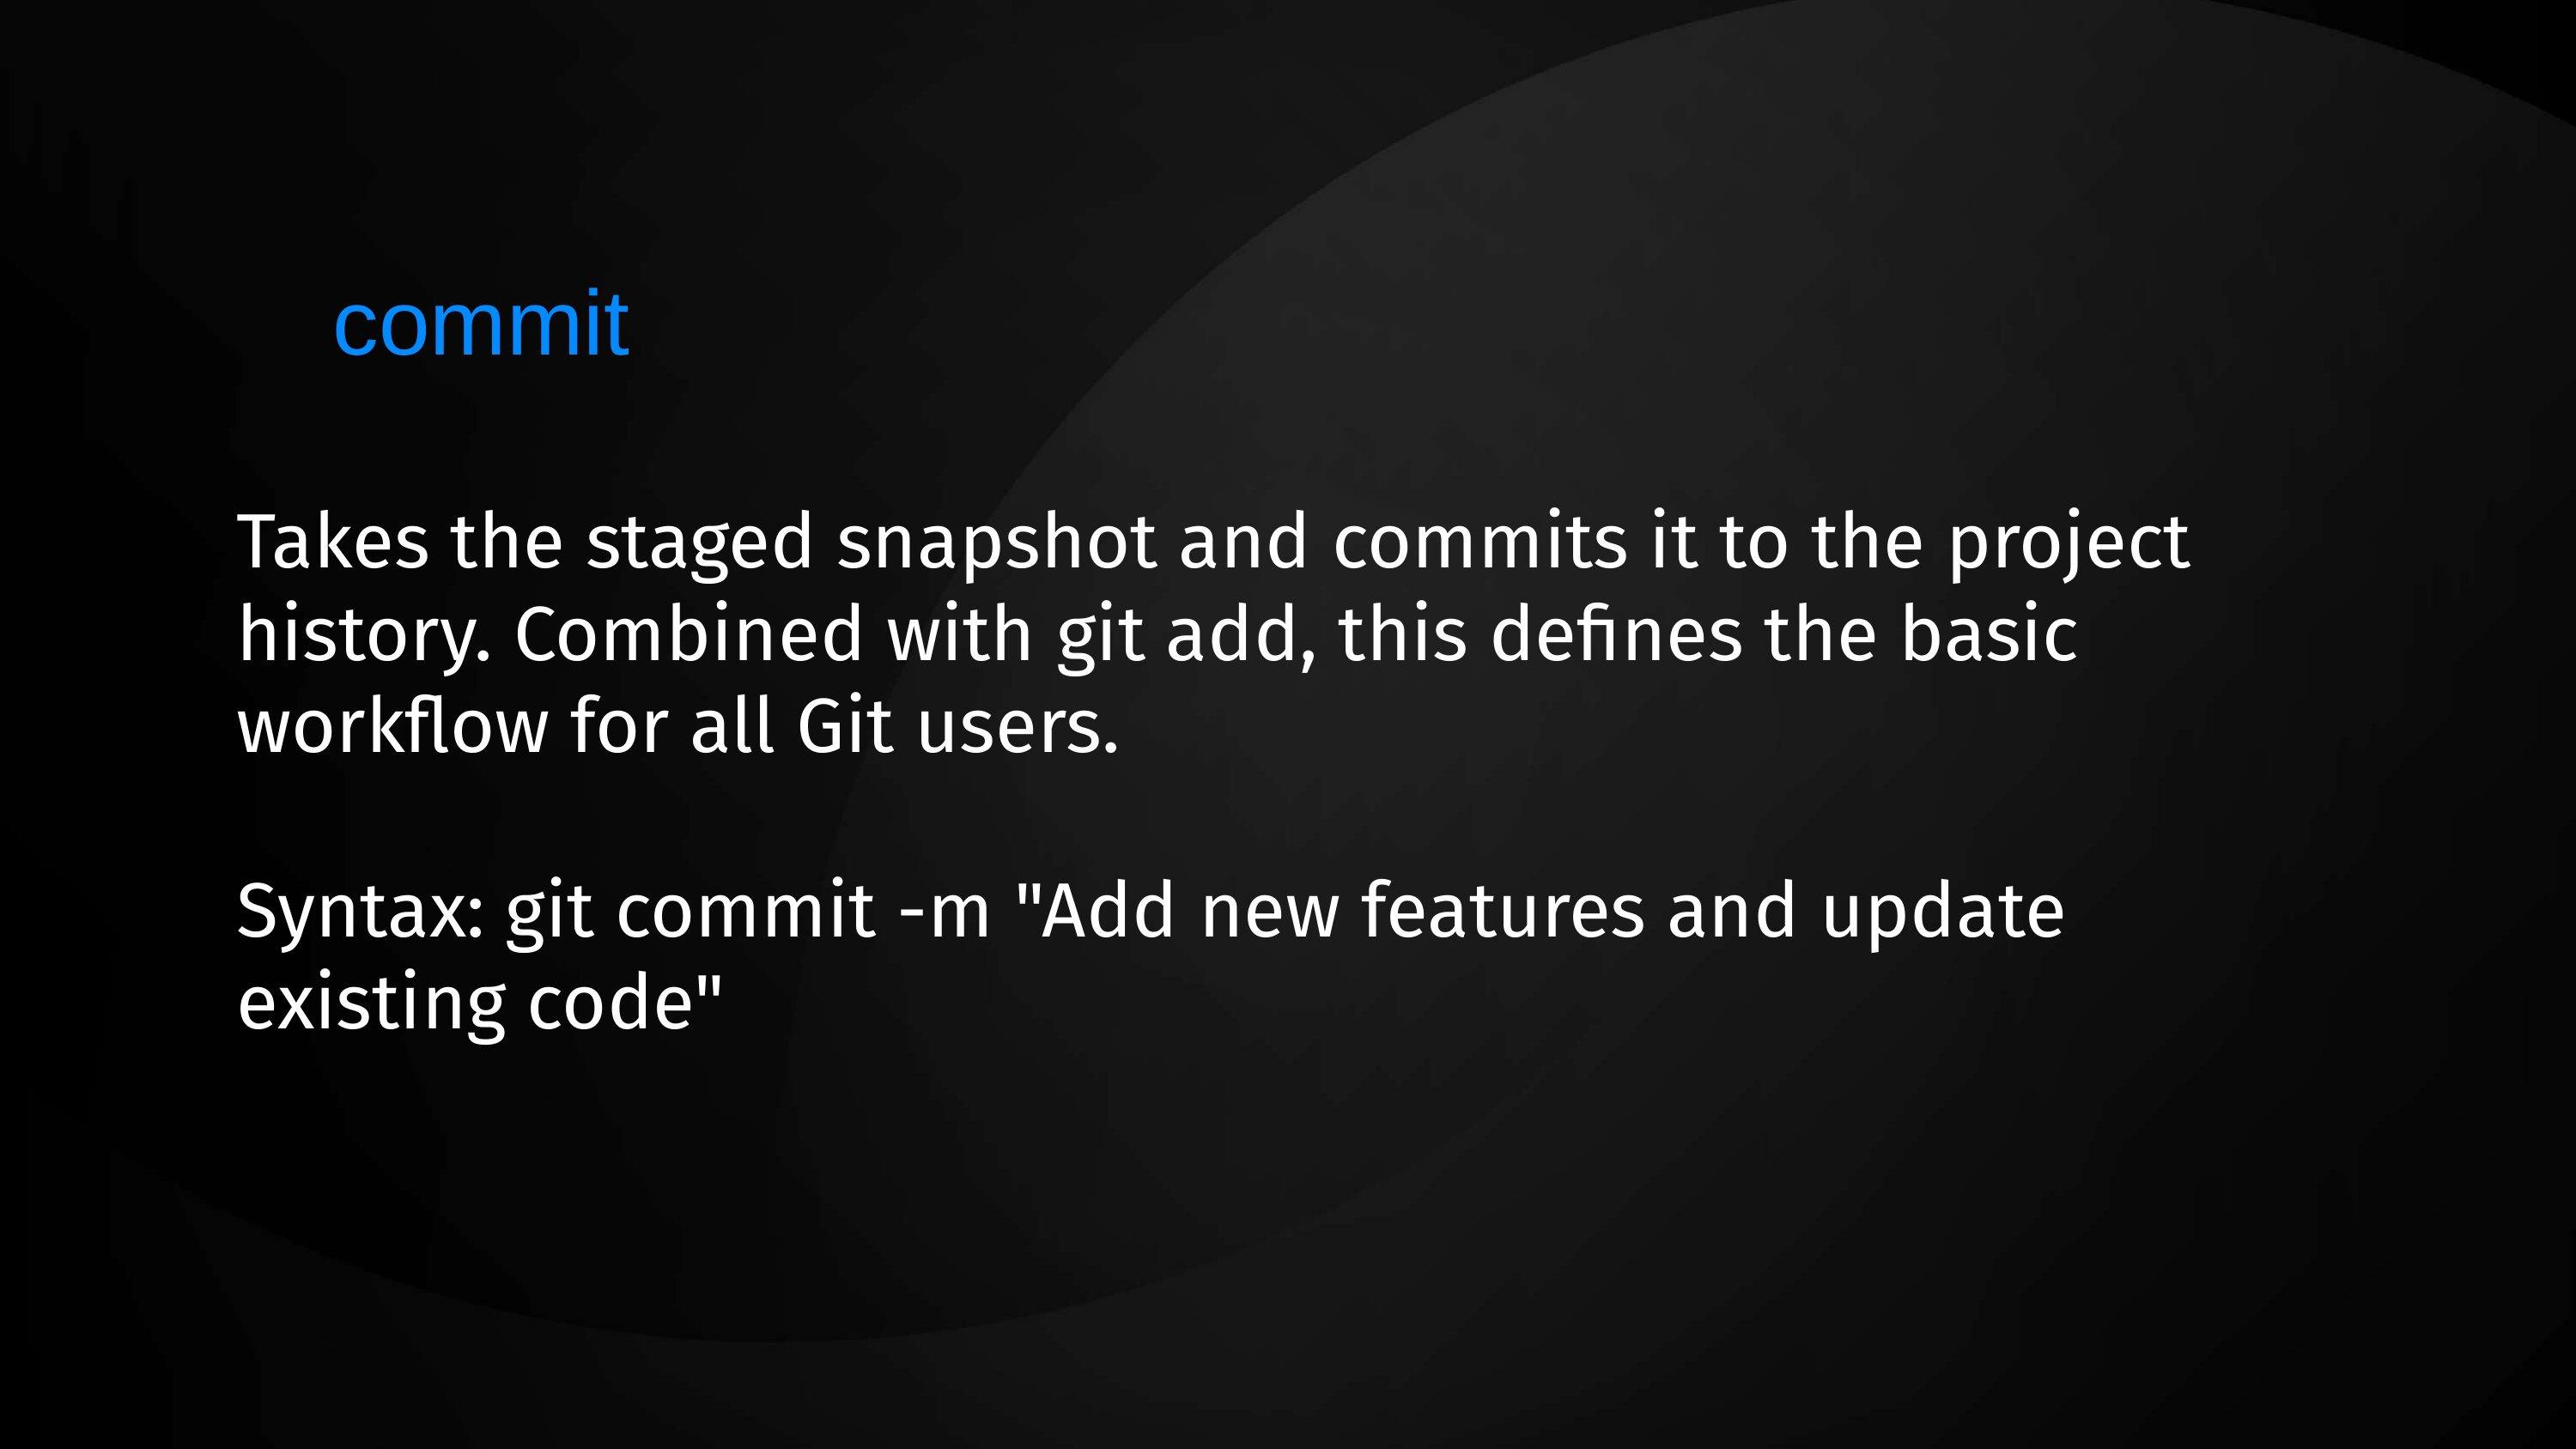

# commit
Takes the staged snapshot and commits it to the project history. Combined with git add, this defines the basic workflow for all Git users.

Syntax: git commit -m "Add new features and update existing code"